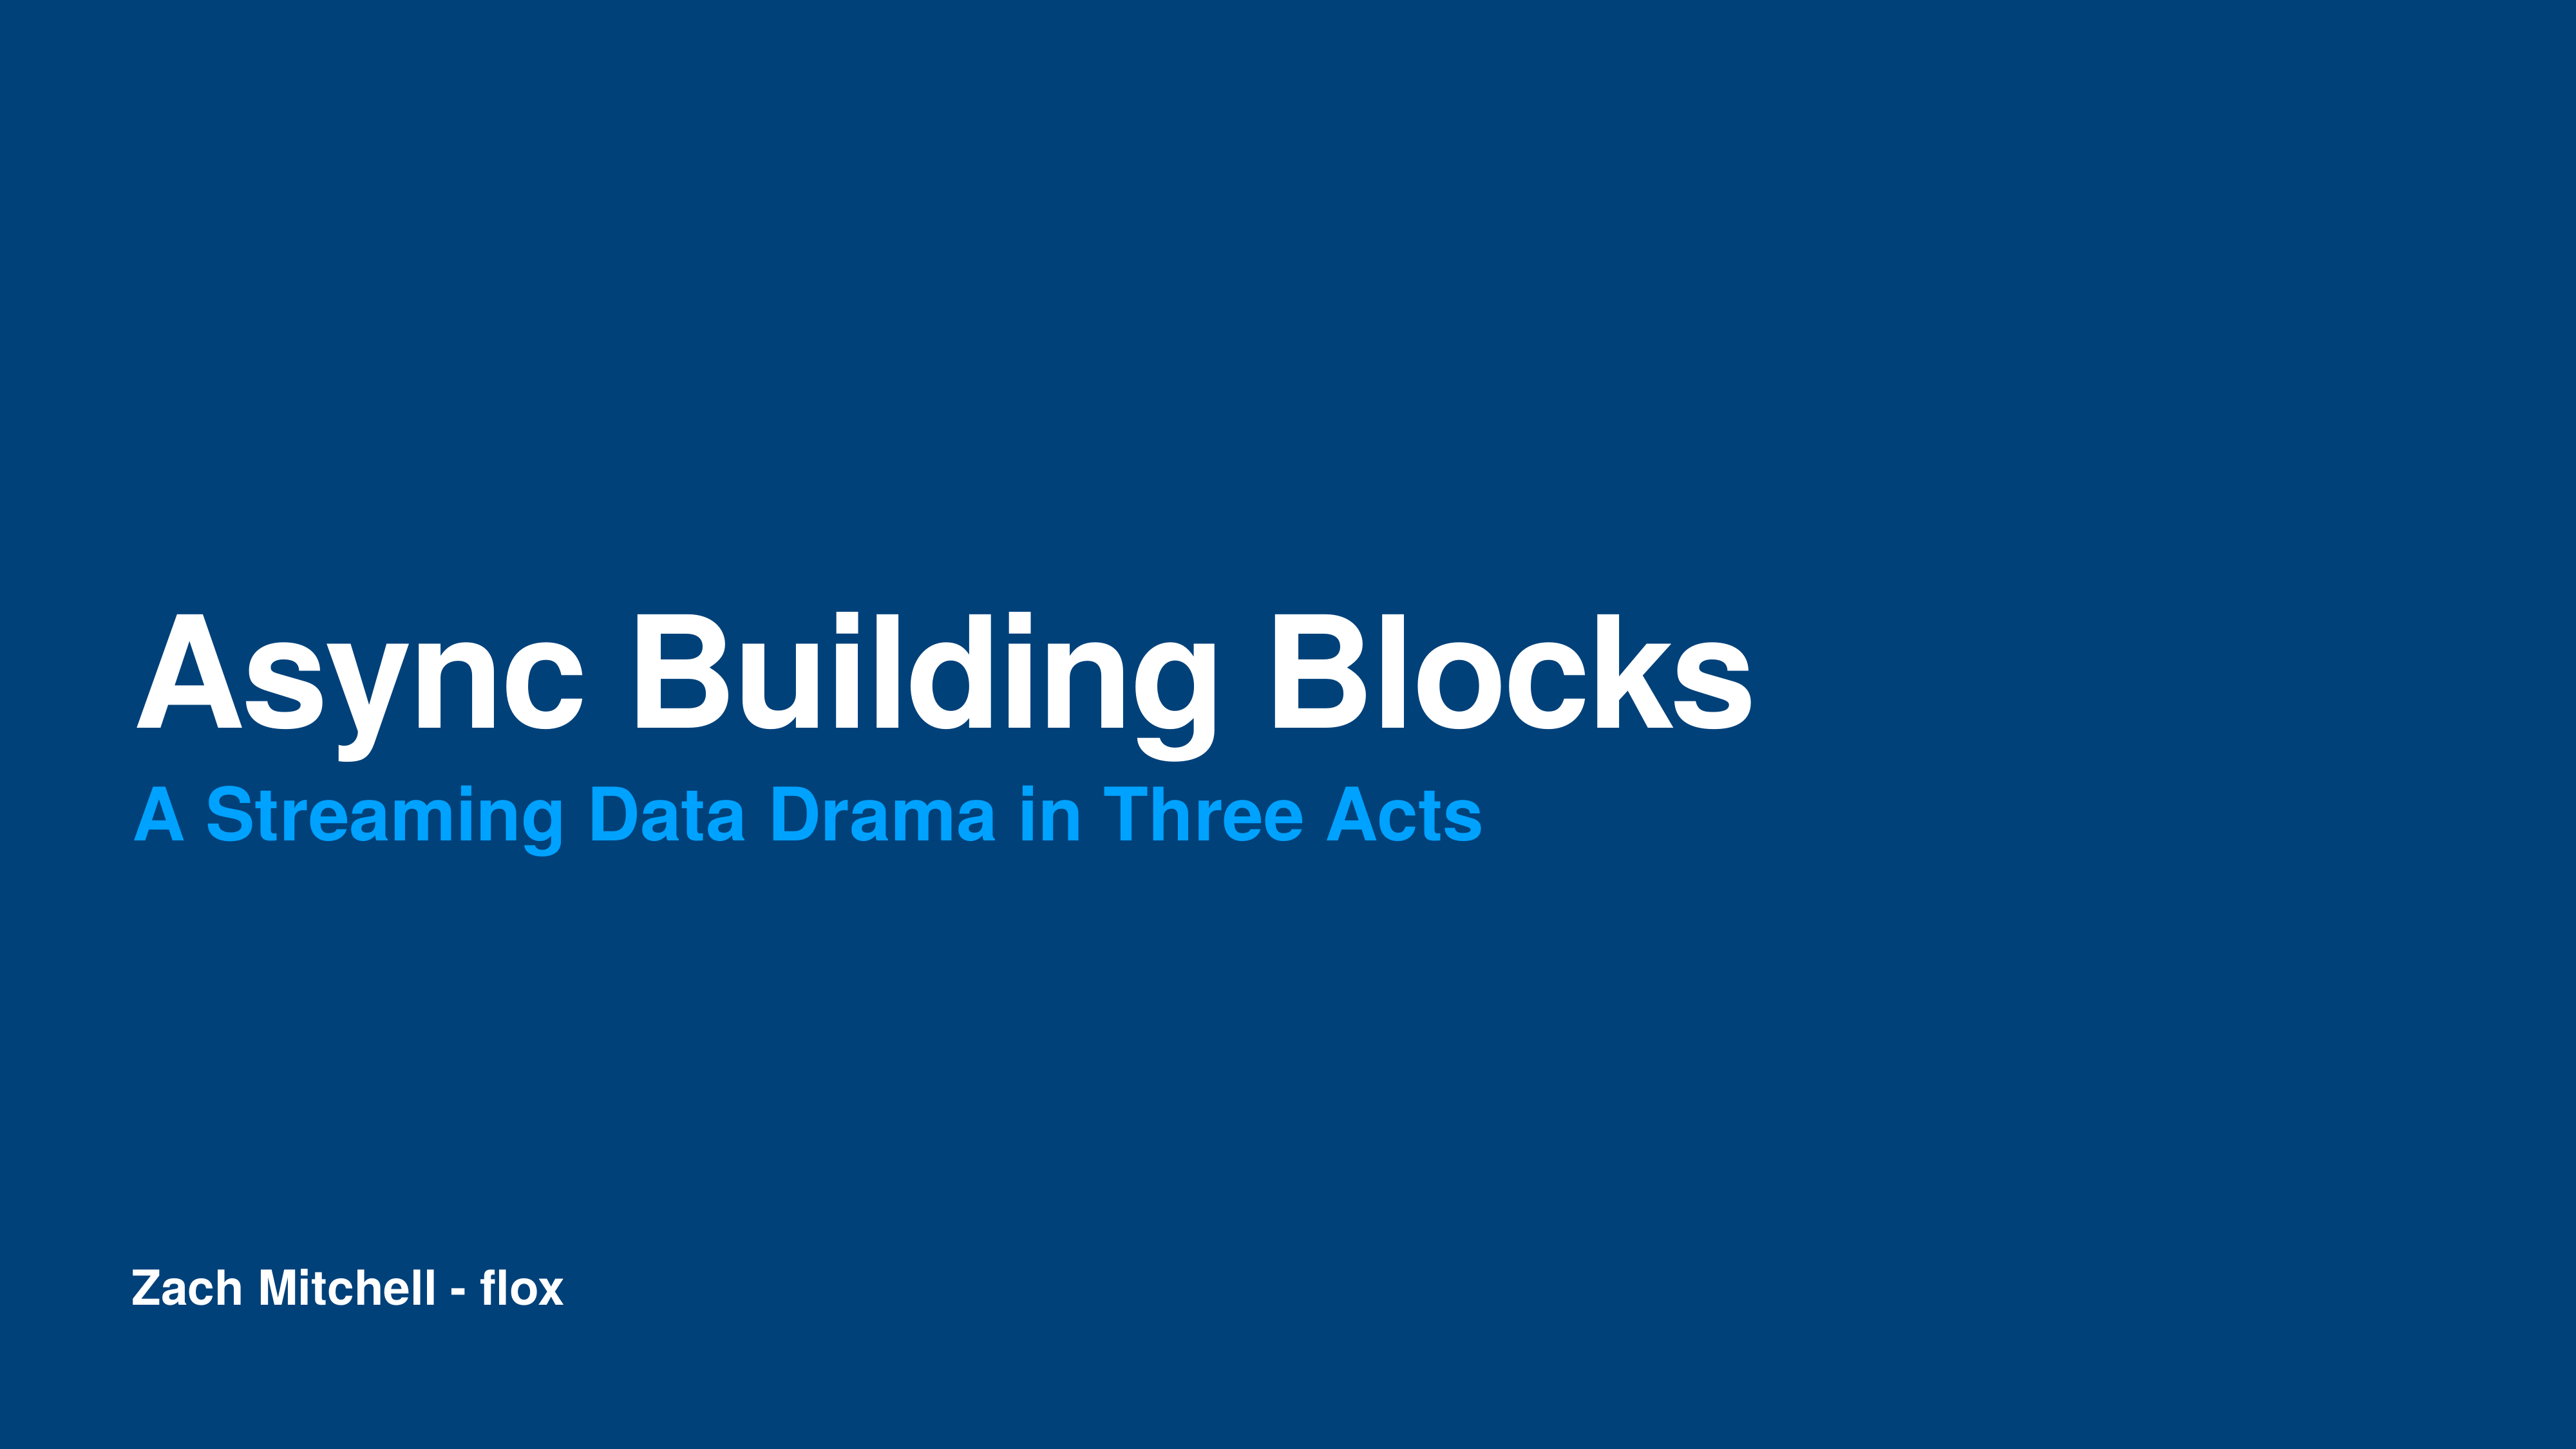

# Async Building Blocks
A Streaming Data Drama in Three Acts
Zach Mitchell - flox